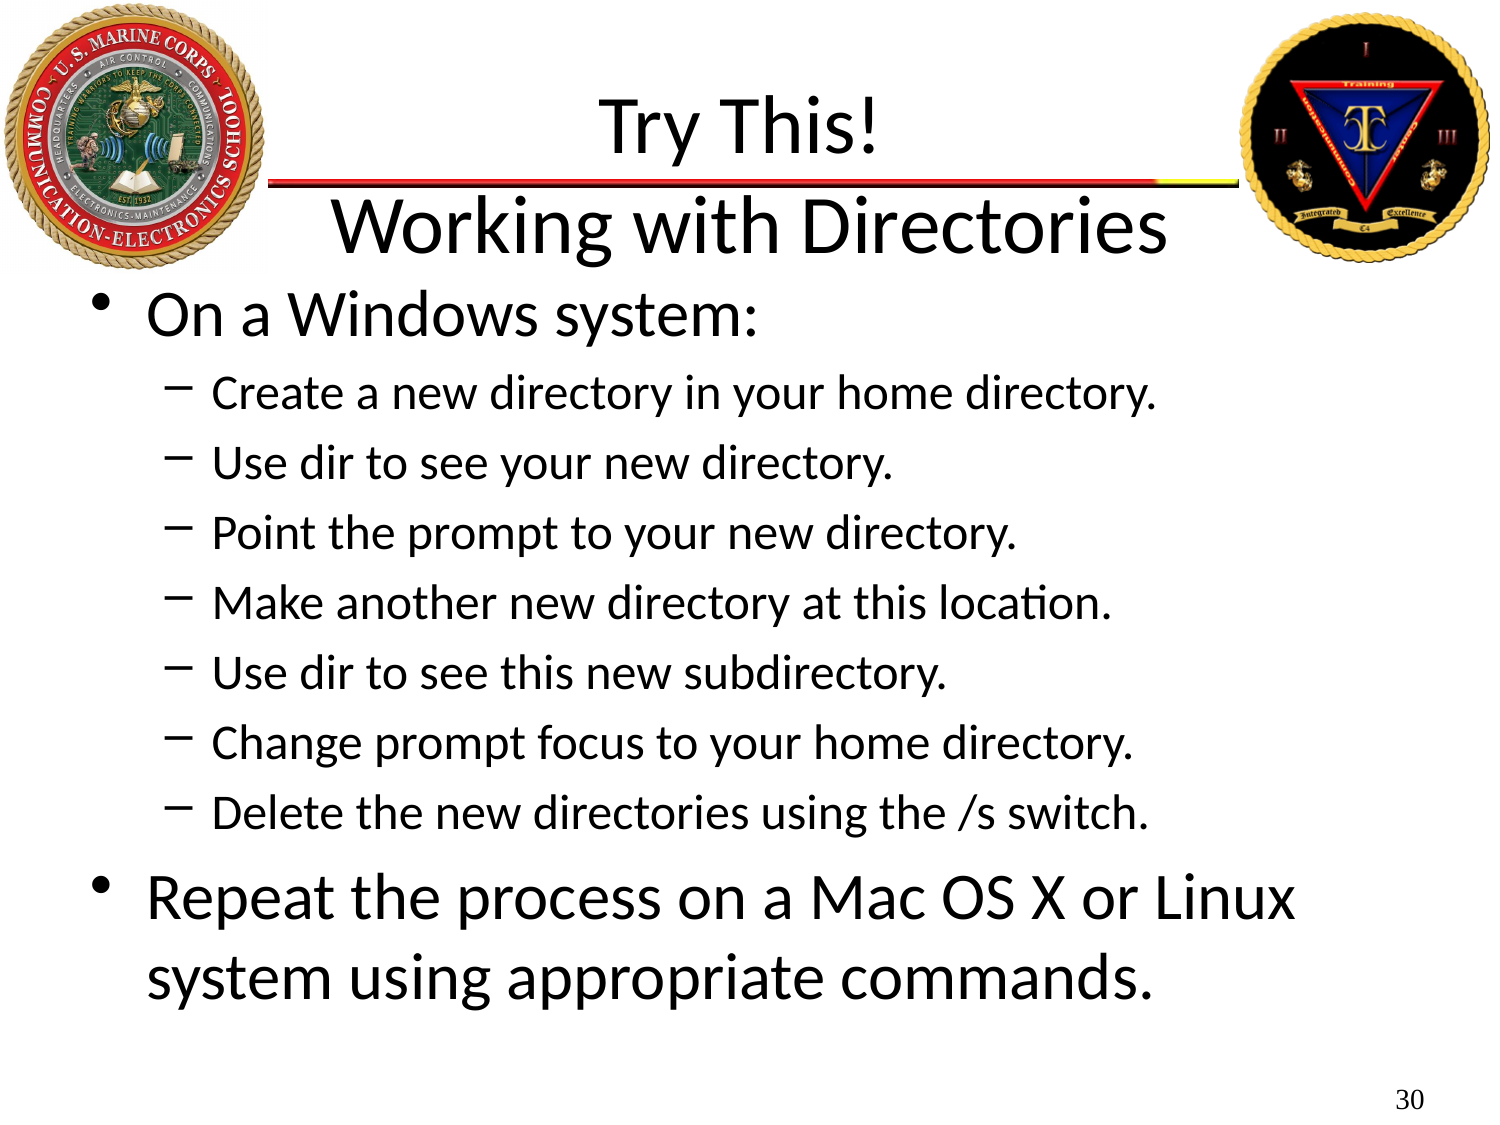

# Try This! Working with Directories
On a Windows system:
Create a new directory in your home directory.
Use dir to see your new directory.
Point the prompt to your new directory.
Make another new directory at this location.
Use dir to see this new subdirectory.
Change prompt focus to your home directory.
Delete the new directories using the /s switch.
Repeat the process on a Mac OS X or Linux system using appropriate commands.